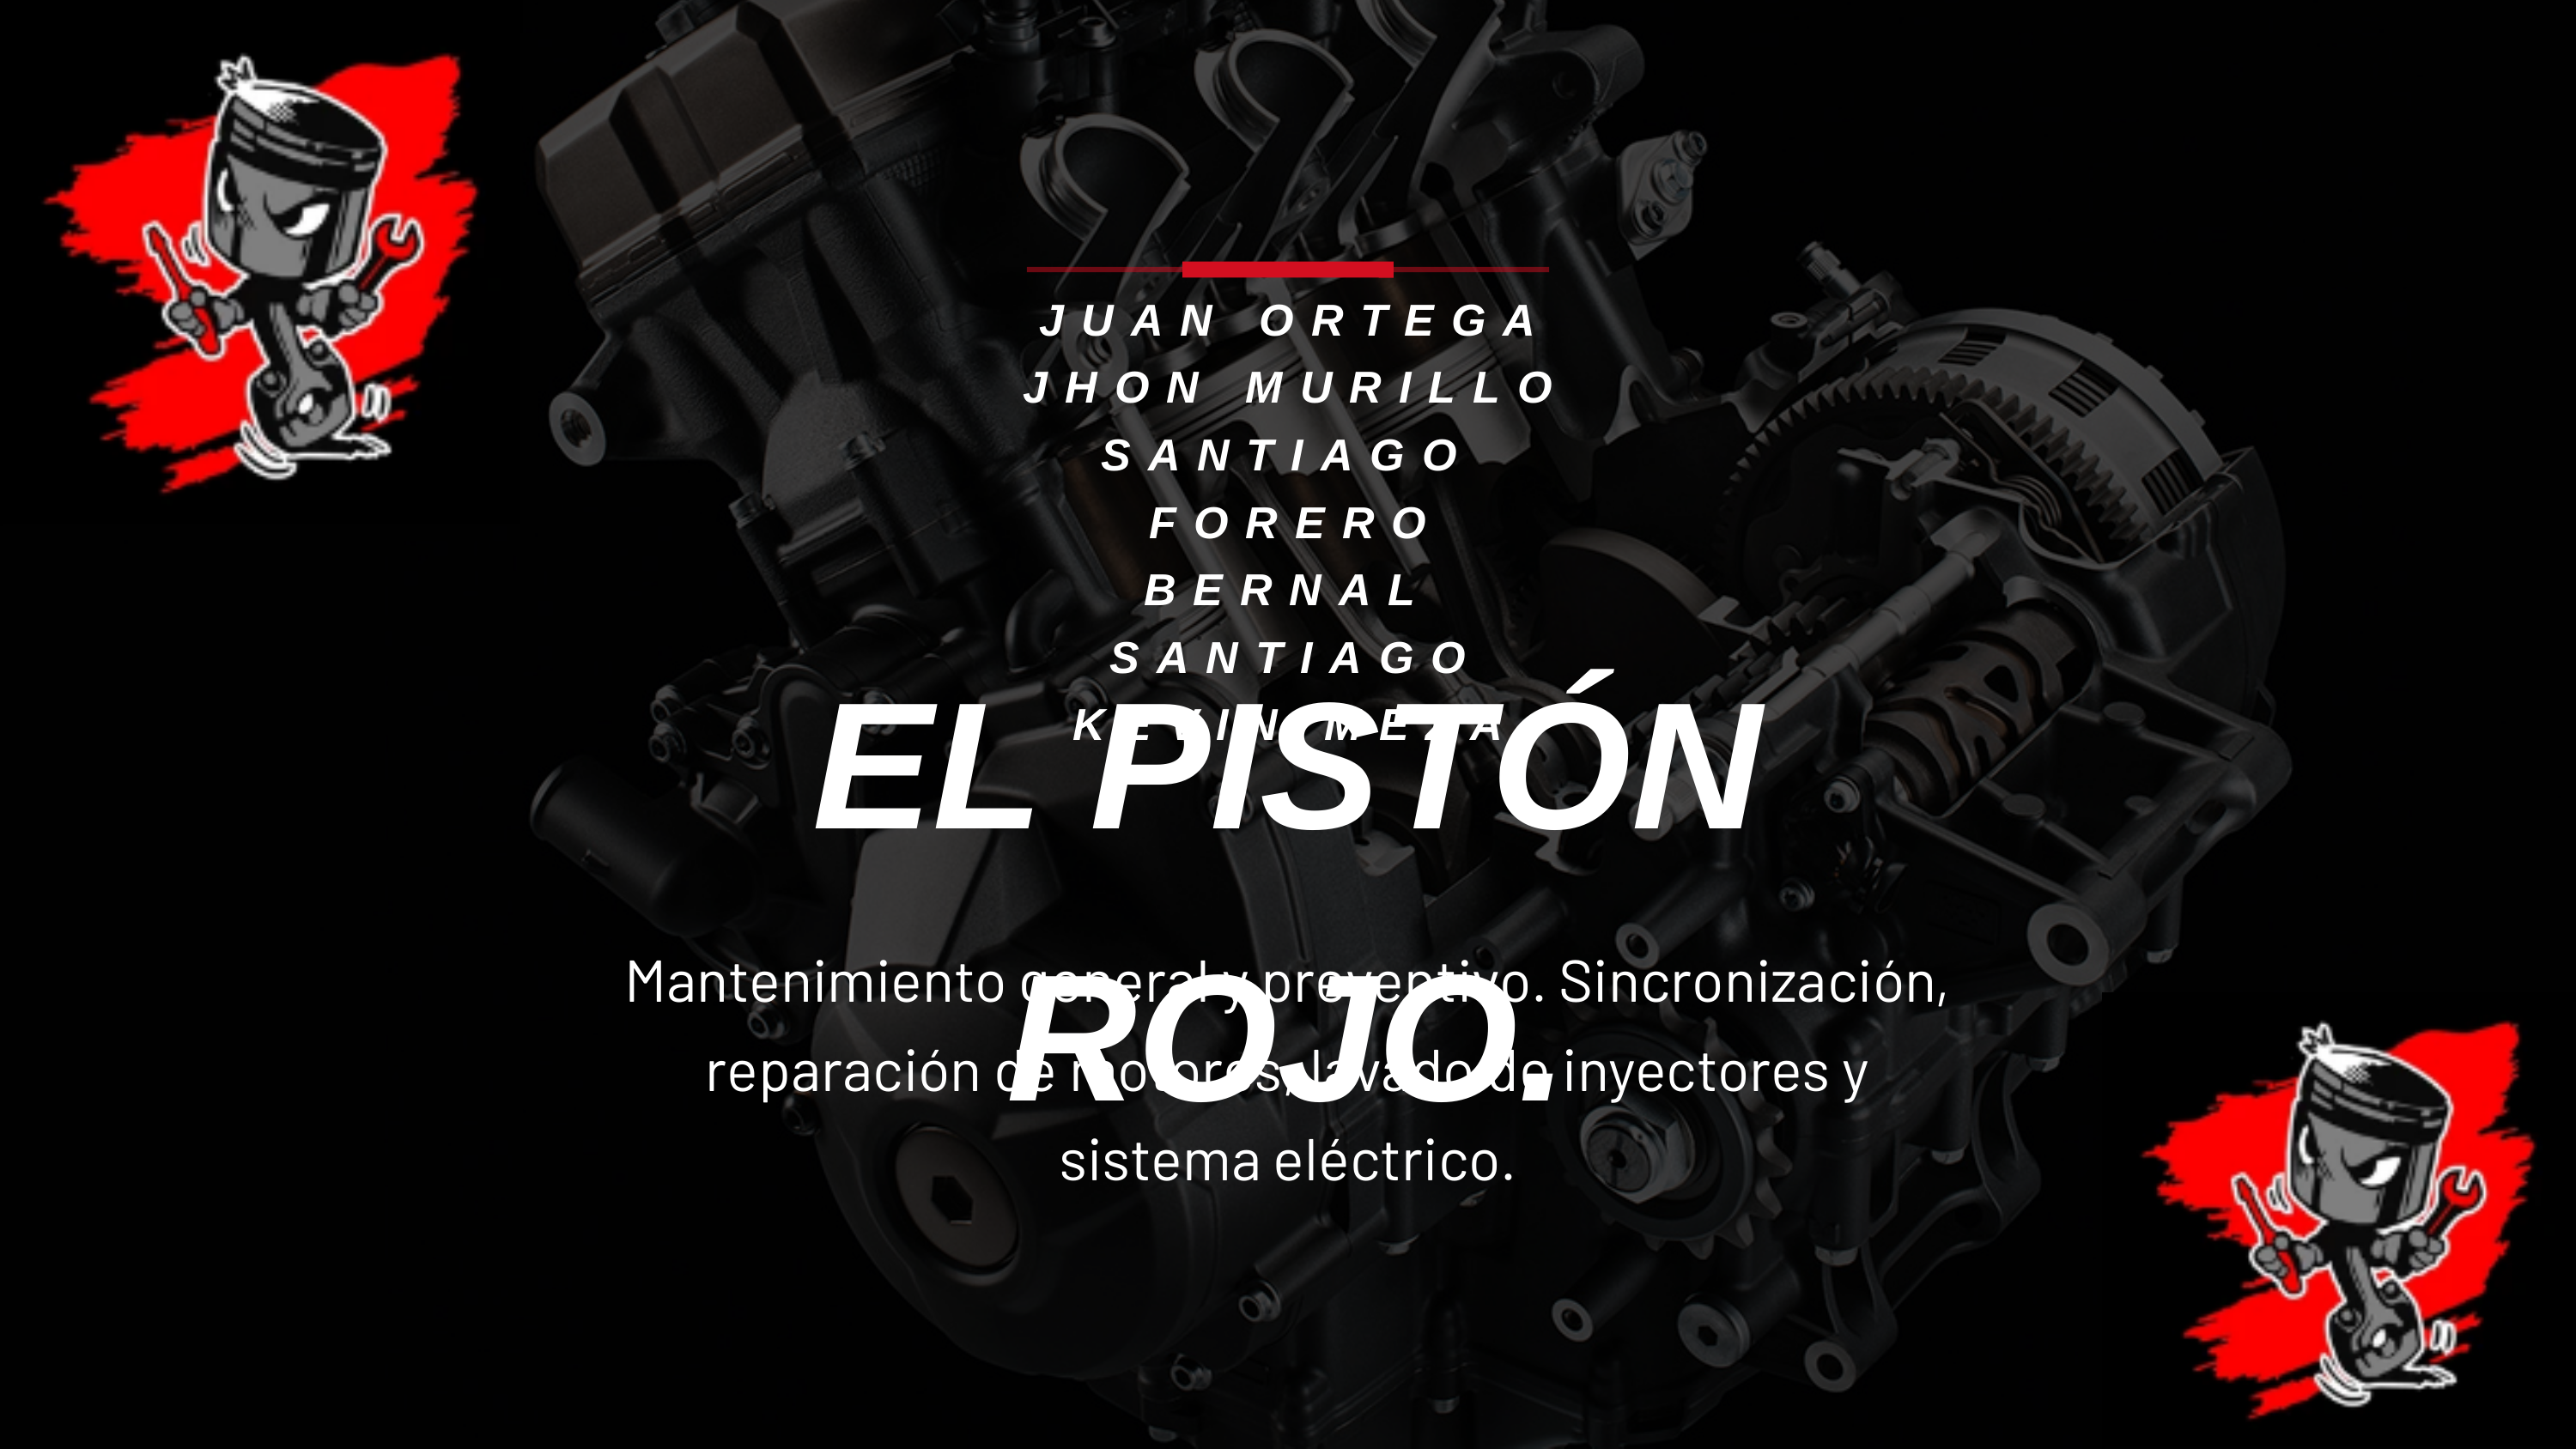

JUAN ORTEGA
JHON MURILLO
SANTIAGO FORERO
BERNAL SANTIAGO
KEVIN MEZA
EL PISTÓN ROJO.
Mantenimiento general y preventivo. Sincronización, reparación de motores, lavado de inyectores y sistema eléctrico.